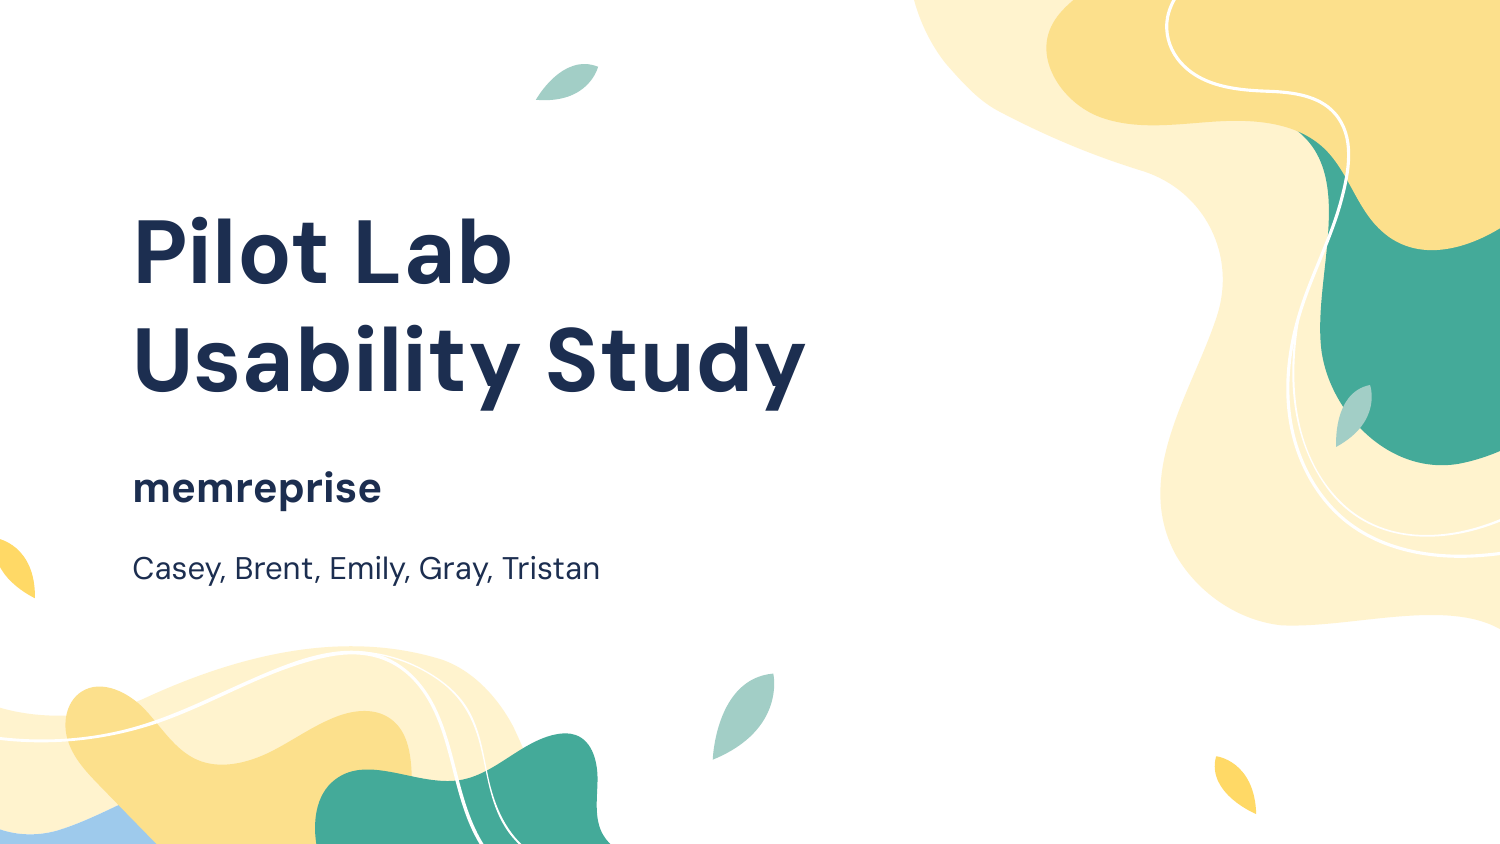

# Pilot Lab
Usability Study

memreprise

Casey, Brent, Emily, Gray, Tristan